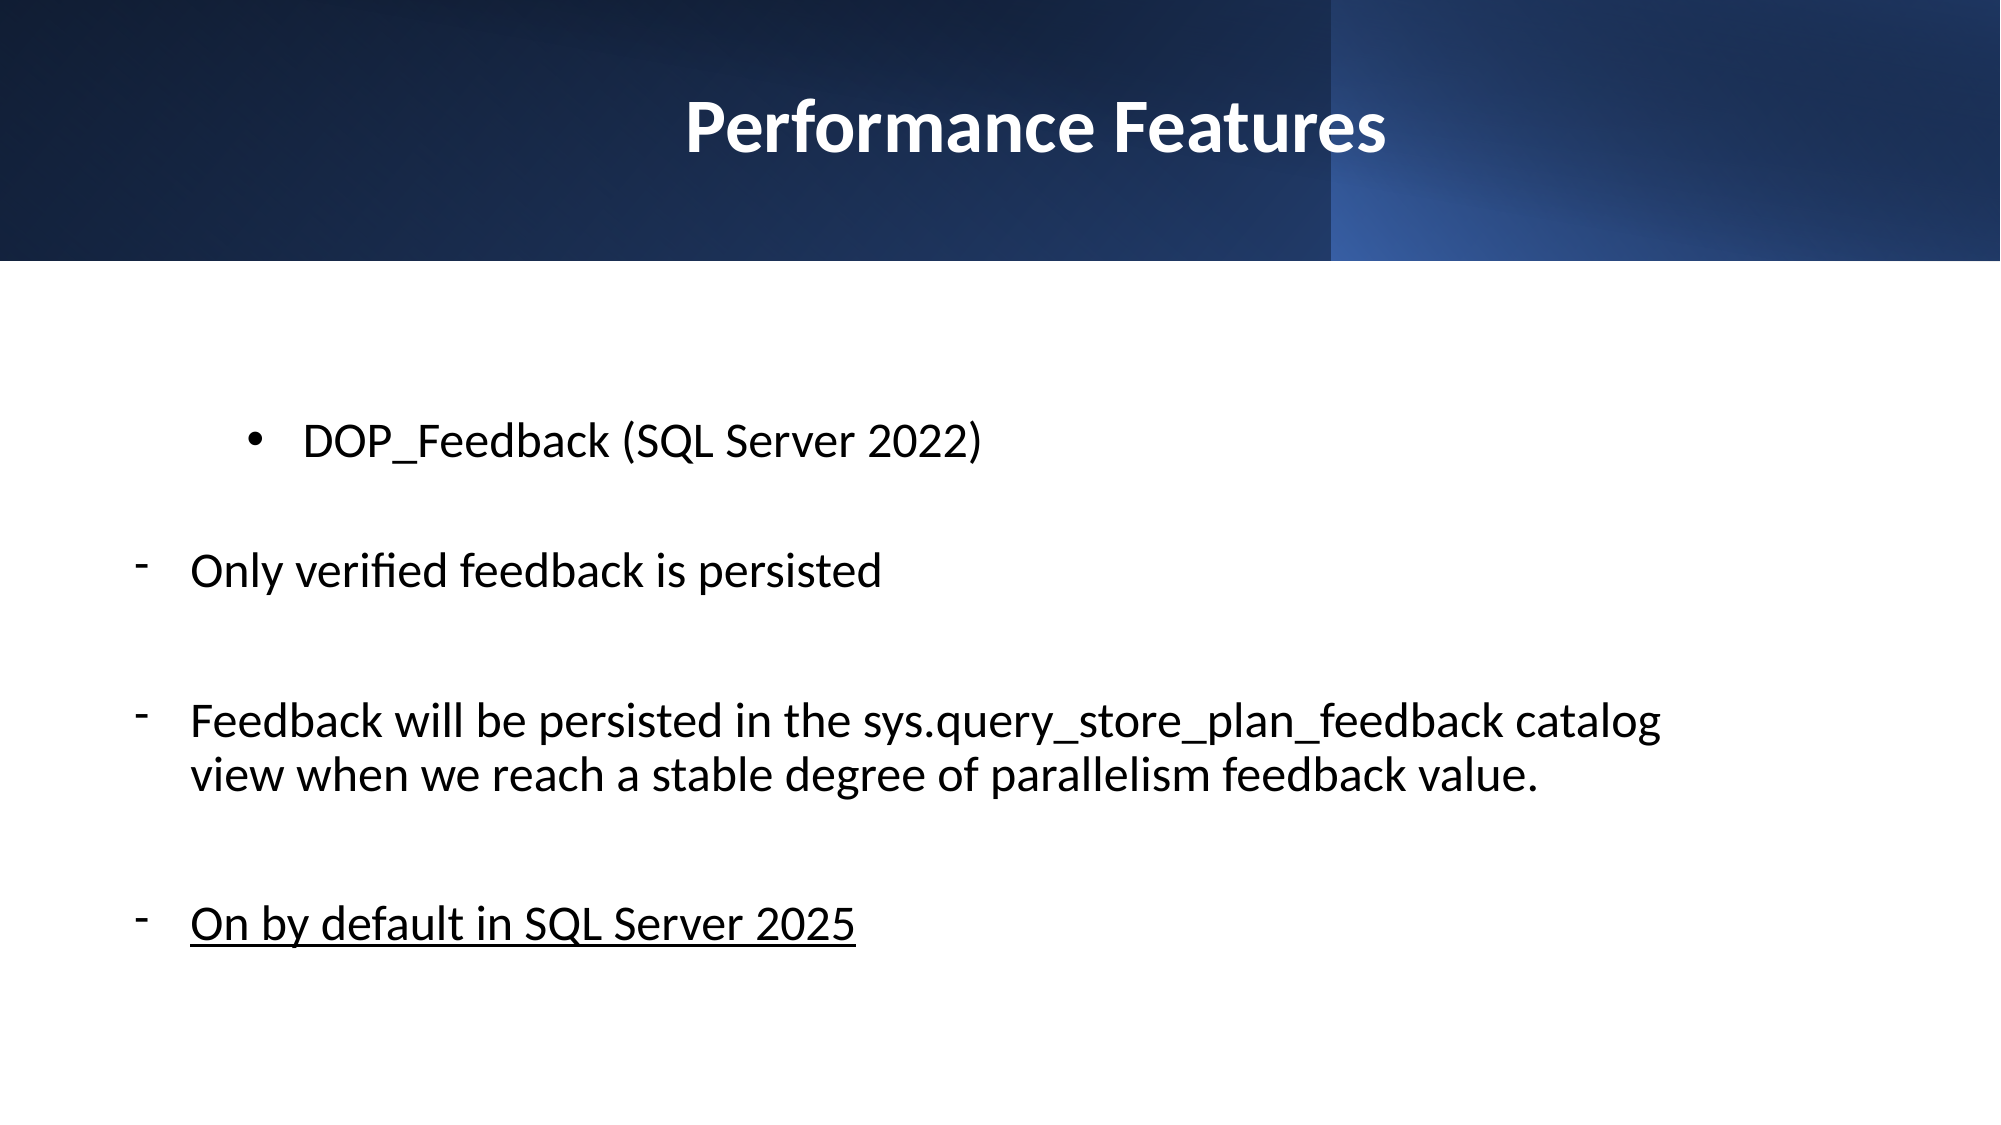

# Performance Features
DOP_Feedback (SQL Server 2022)

Only verified feedback is persisted

Feedback will be persisted in the sys.query_store_plan_feedback catalog view when we reach a stable degree of parallelism feedback value.

On by default in SQL Server 2025